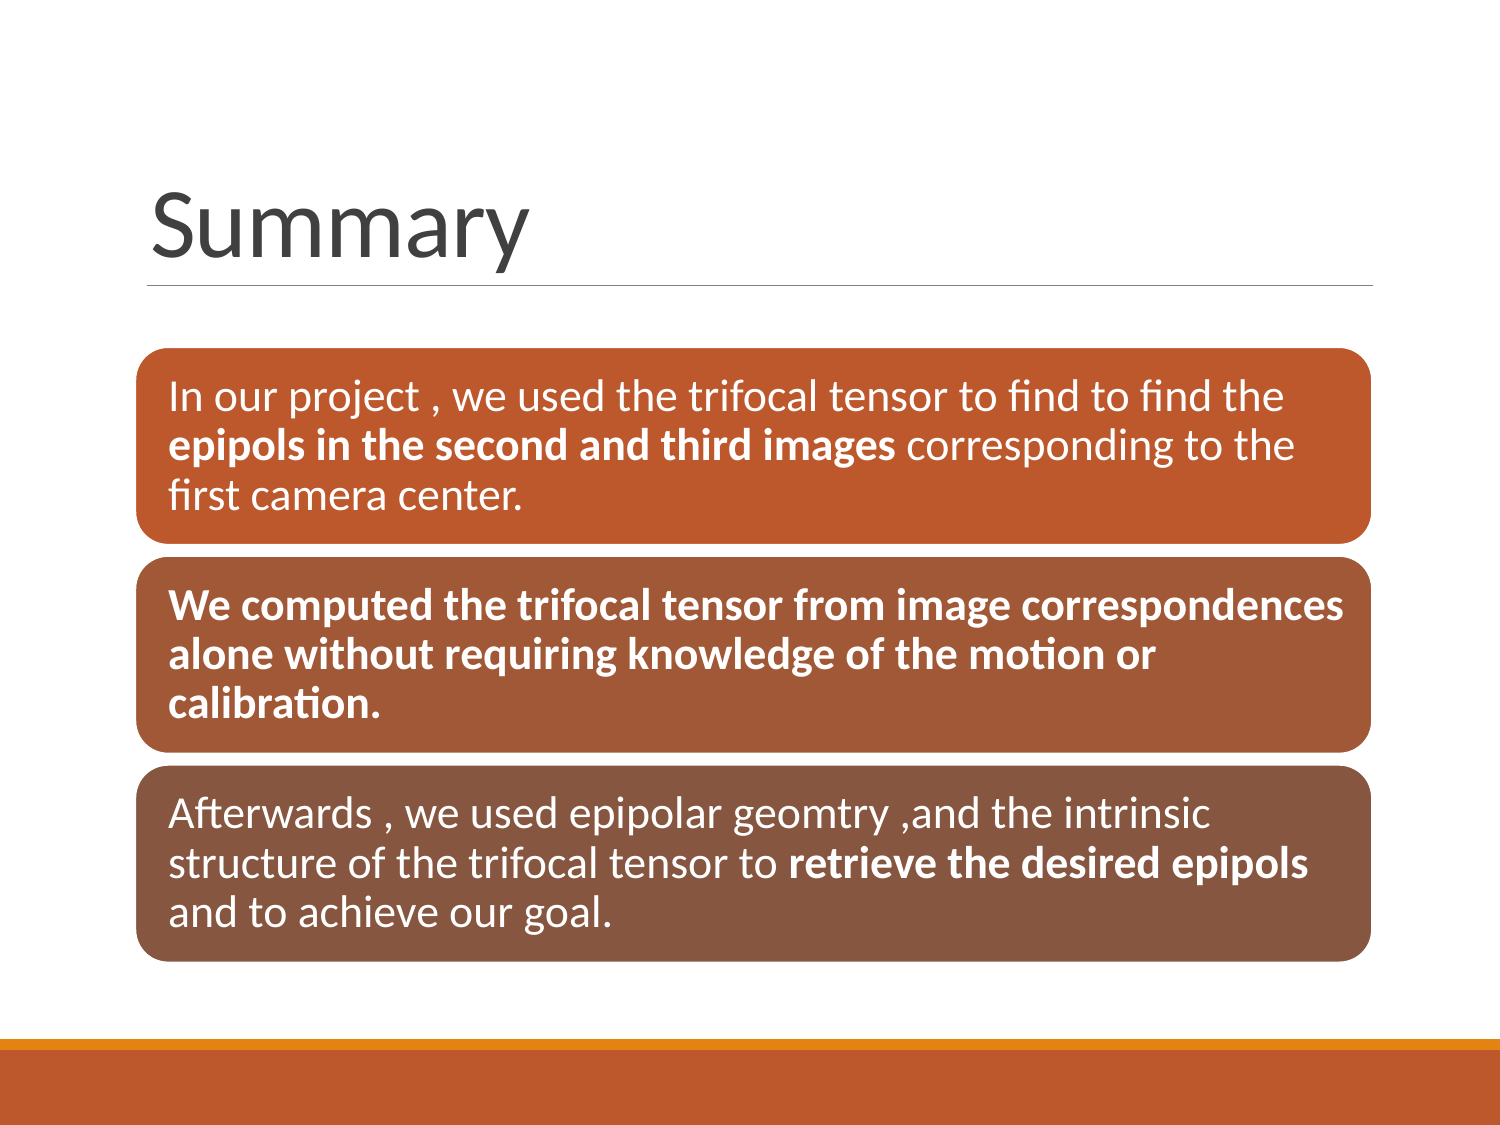

# Summary
In our project , we used the trifocal tensor to find to find the epipols in the second and third images corresponding to the first camera center.
We computed the trifocal tensor from image correspondences alone without requiring knowledge of the motion or calibration.
Afterwards , we used epipolar geomtry ,and the intrinsic structure of the trifocal tensor to retrieve the desired epipols and to achieve our goal.